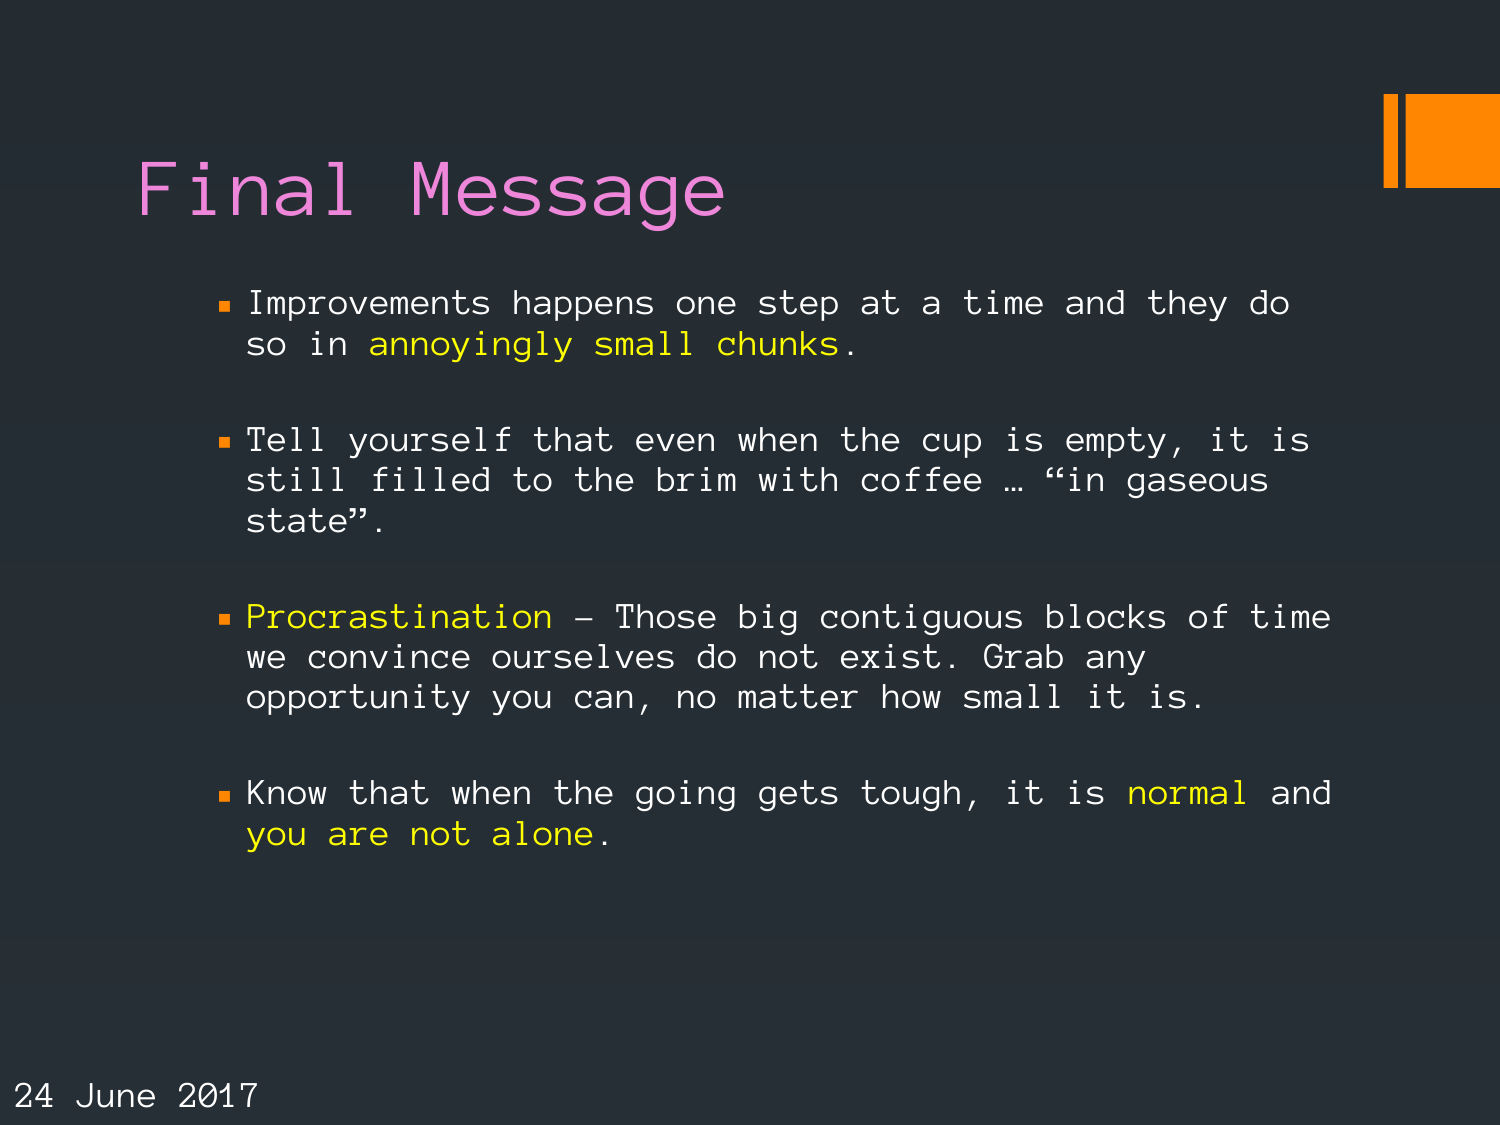

# Final Message
Improvements happens one step at a time and they do so in annoyingly small chunks.

Tell yourself that even when the cup is empty, it is still filled to the brim with coffee … “in gaseous state”.

Procrastination – Those big contiguous blocks of time we convince ourselves do not exist. Grab any opportunity you can, no matter how small it is.

Know that when the going gets tough, it is normal and you are not alone.